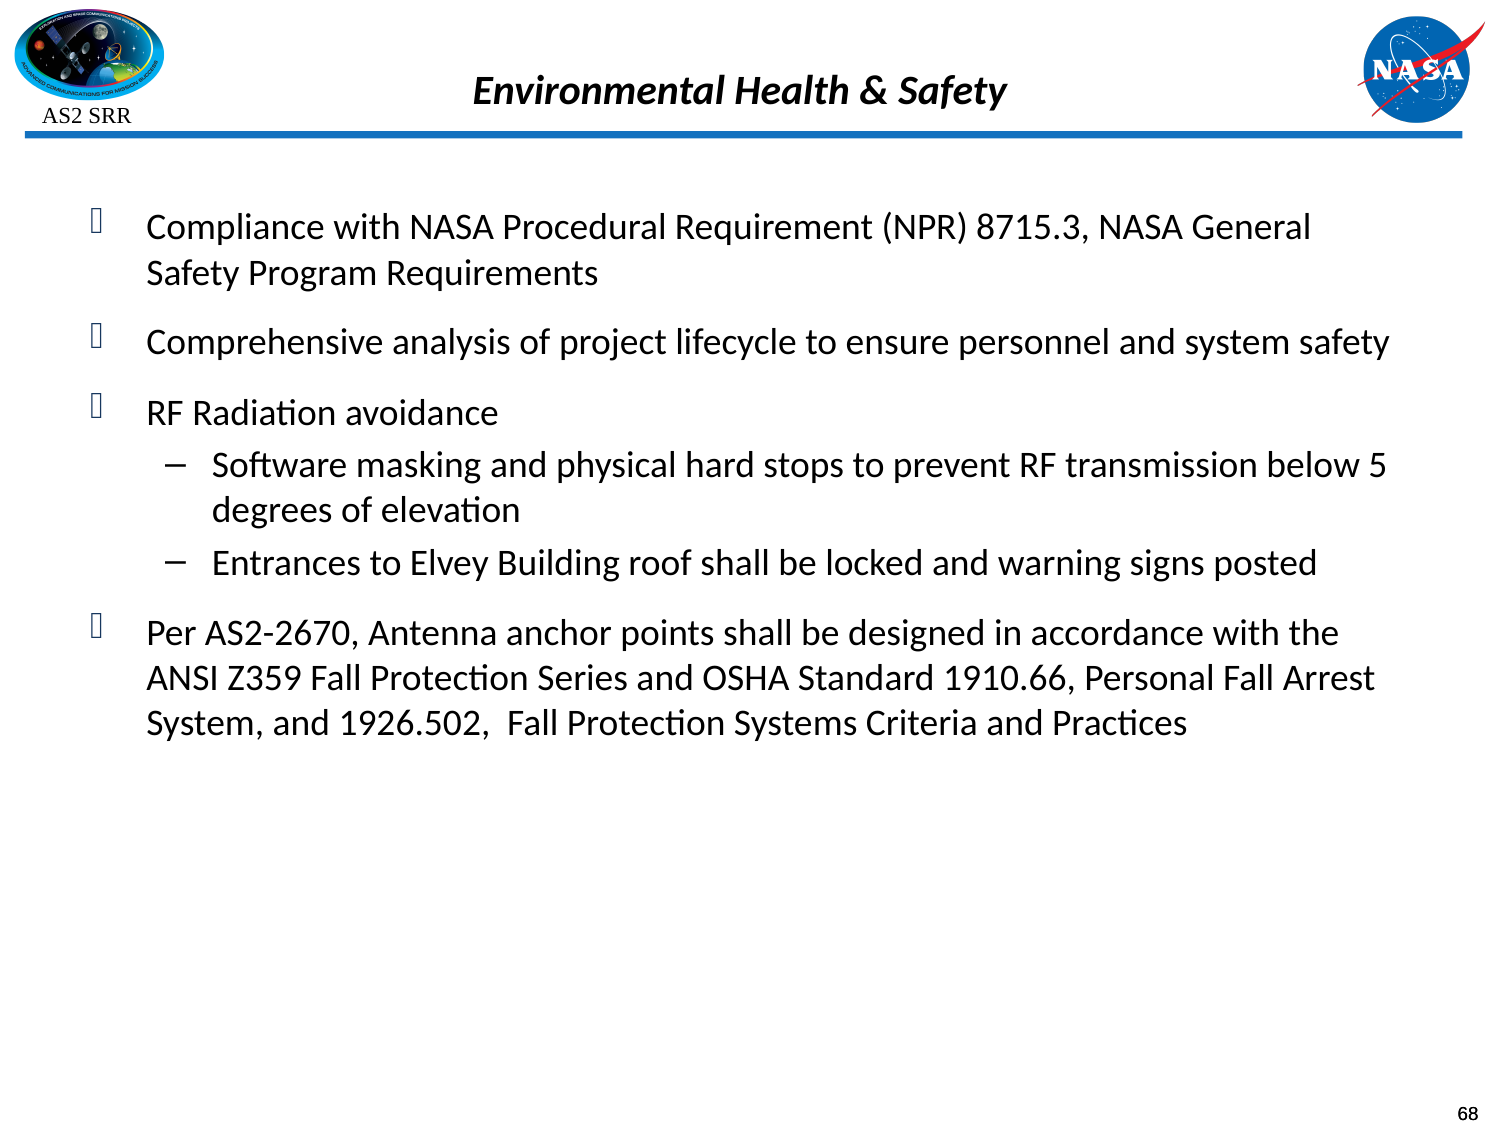

# Environmental Health & Safety
Compliance with NASA Procedural Requirement (NPR) 8715.3, NASA General Safety Program Requirements
Comprehensive analysis of project lifecycle to ensure personnel and system safety
RF Radiation avoidance
Software masking and physical hard stops to prevent RF transmission below 5 degrees of elevation
Entrances to Elvey Building roof shall be locked and warning signs posted
Per AS2-2670, Antenna anchor points shall be designed in accordance with the ANSI Z359 Fall Protection Series and OSHA Standard 1910.66, Personal Fall Arrest System, and 1926.502,  Fall Protection Systems Criteria and Practices